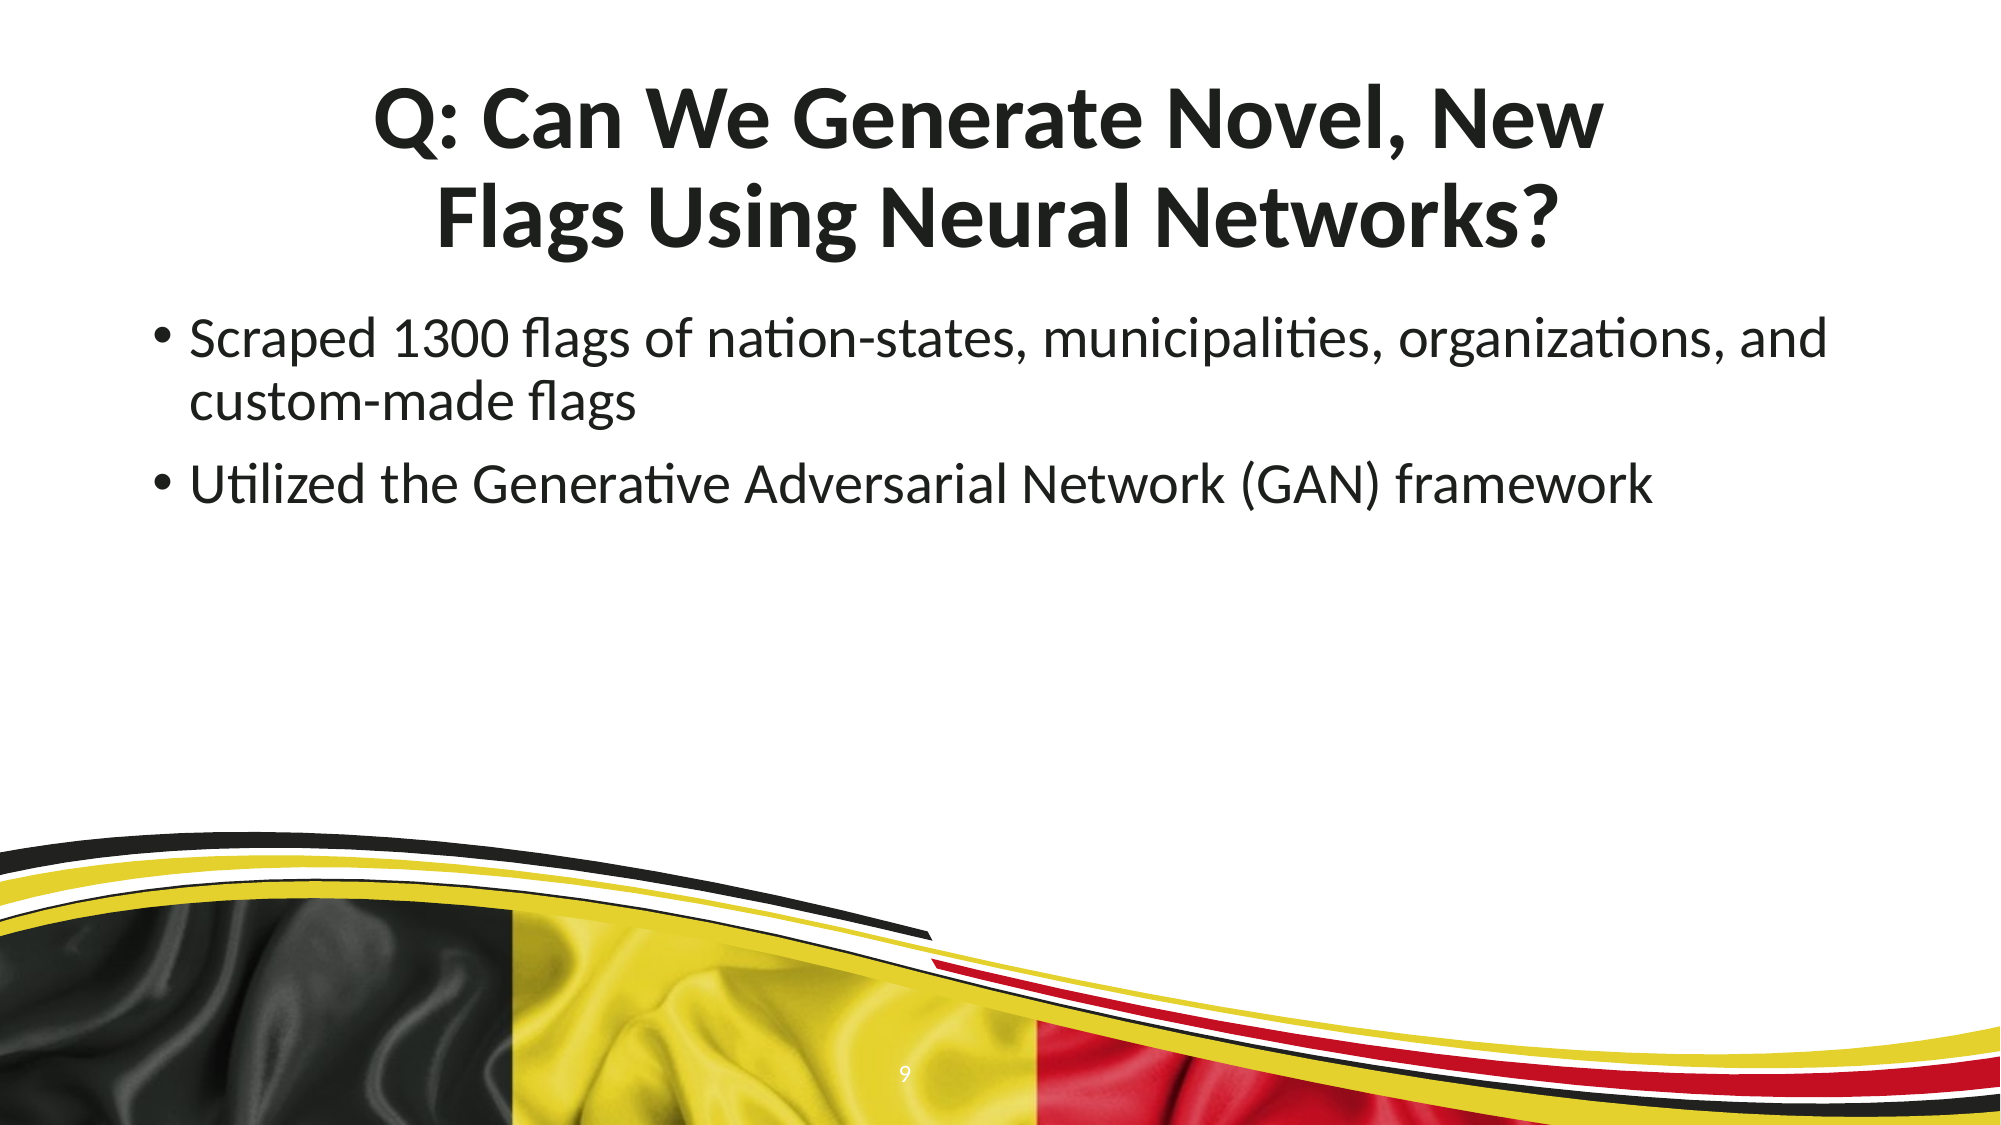

# Q: Can We Generate Novel, New Flags Using Neural Networks?
Scraped 1300 flags of nation-states, municipalities, organizations, and custom-made flags
Utilized the Generative Adversarial Network (GAN) framework
9